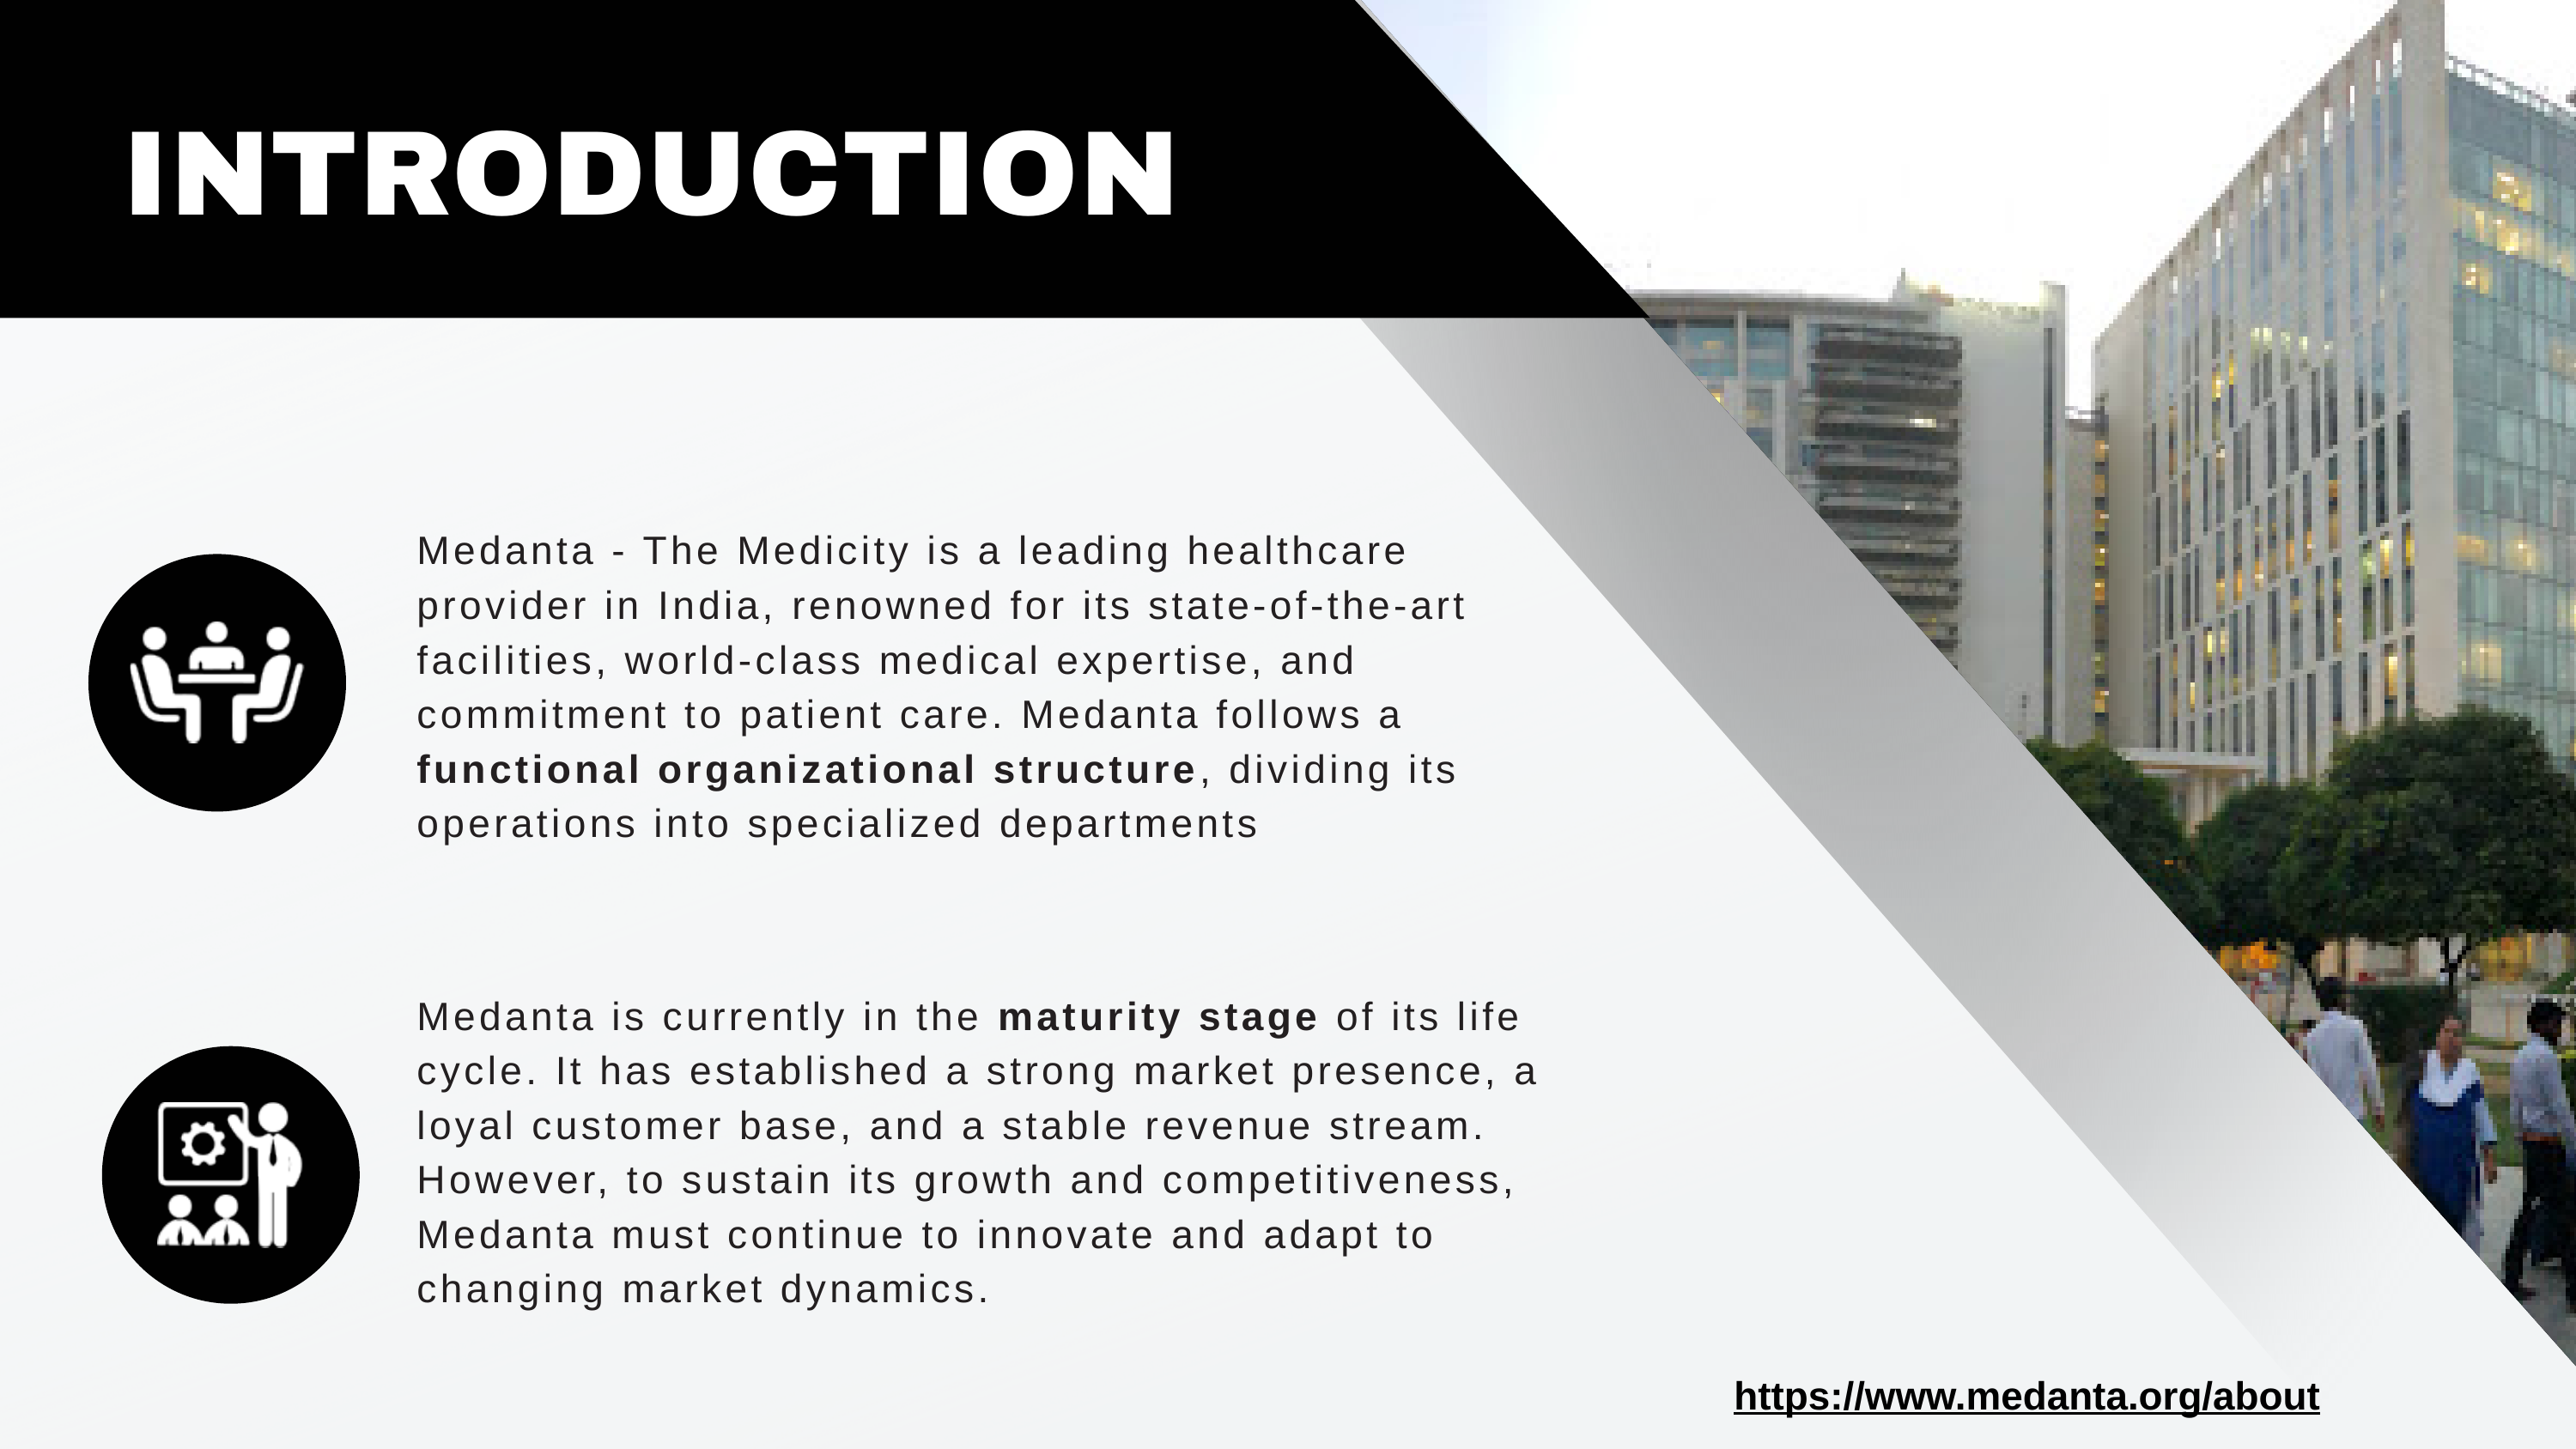

INTRODUCTION
Medanta - The Medicity is a leading healthcare provider in India, renowned for its state-of-the-art facilities, world-class medical expertise, and commitment to patient care. Medanta follows a functional organizational structure, dividing its operations into specialized departments

Medanta is currently in the maturity stage of its life cycle. It has established a strong market presence, a loyal customer base, and a stable revenue stream. However, to sustain its growth and competitiveness, Medanta must continue to innovate and adapt to changing market dynamics.

      https://www.medanta.org/about